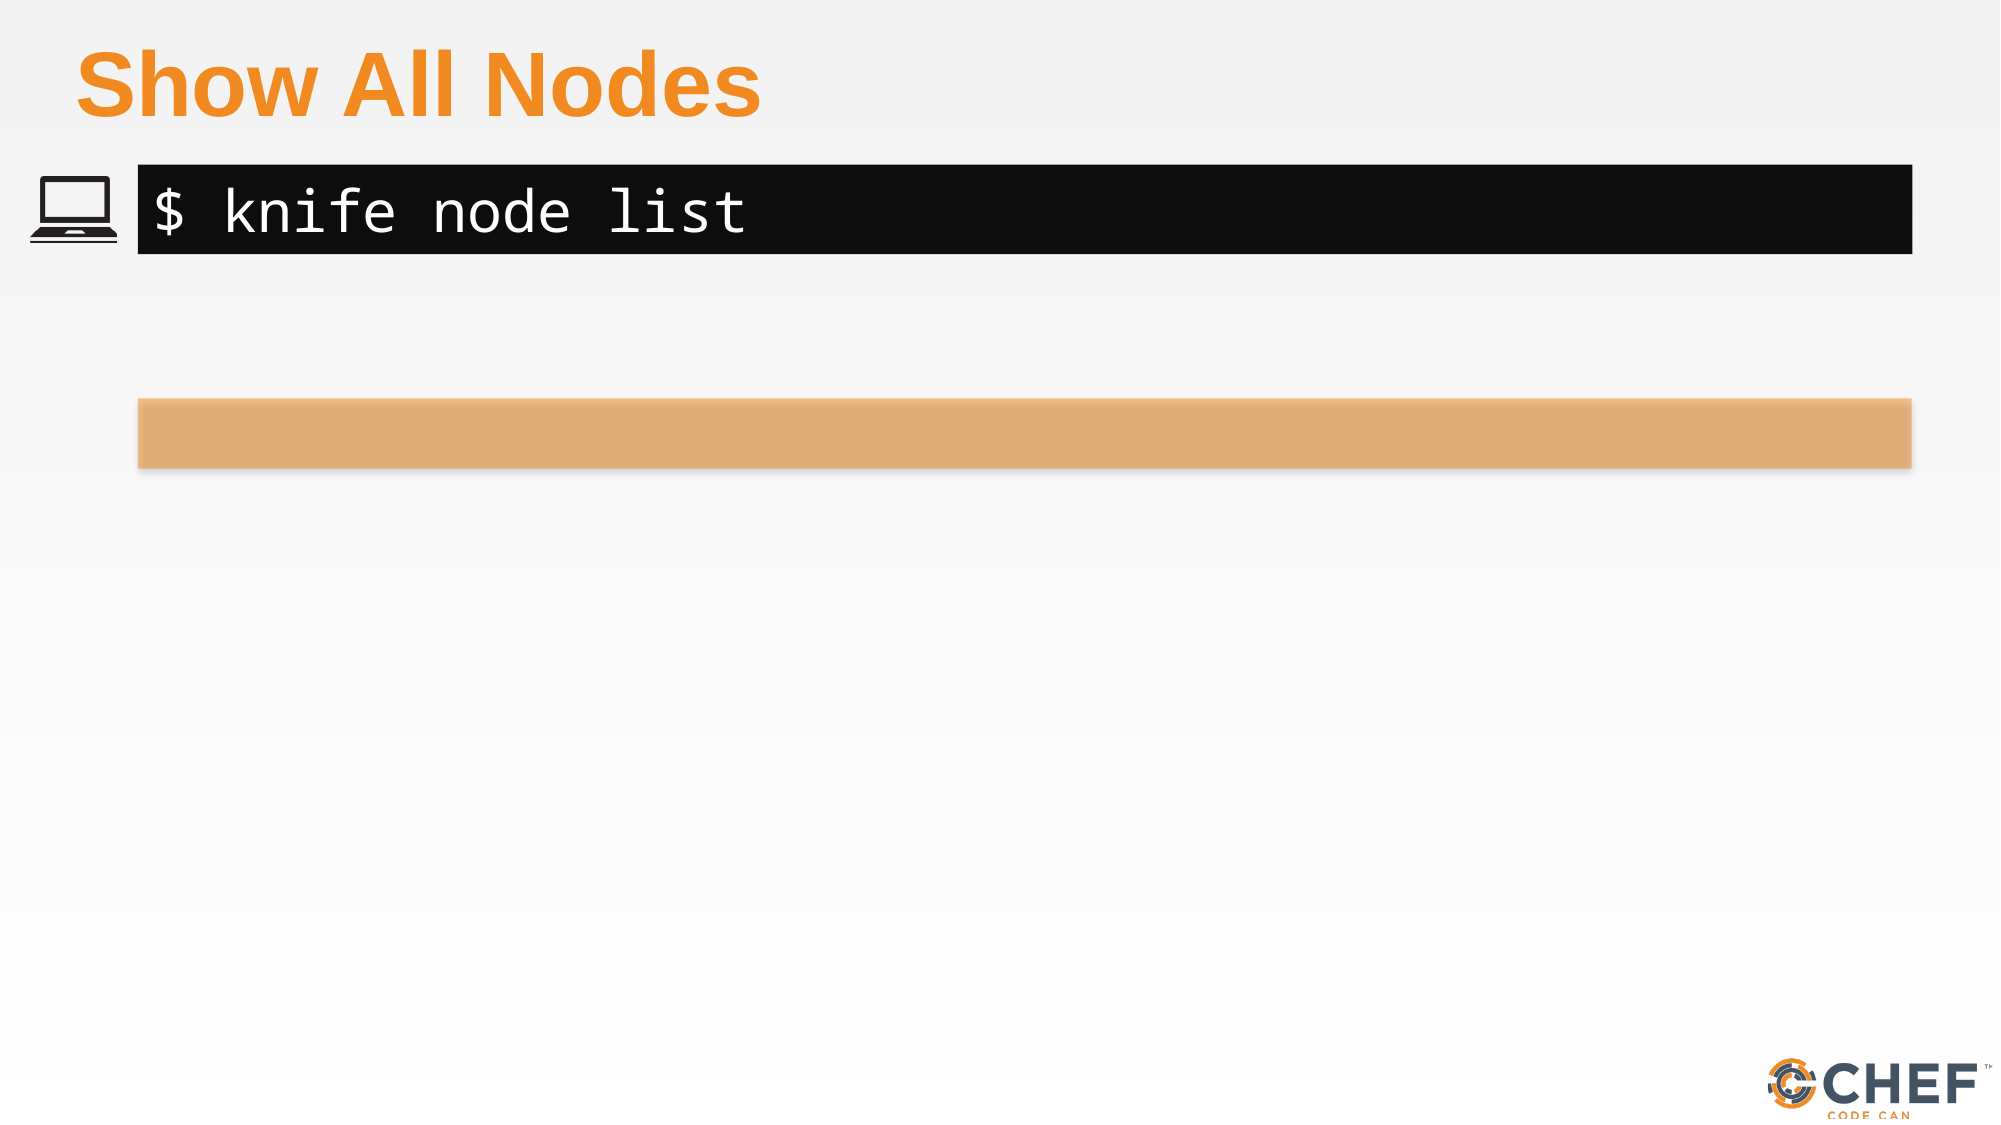

# Show All Nodes
$ knife node list